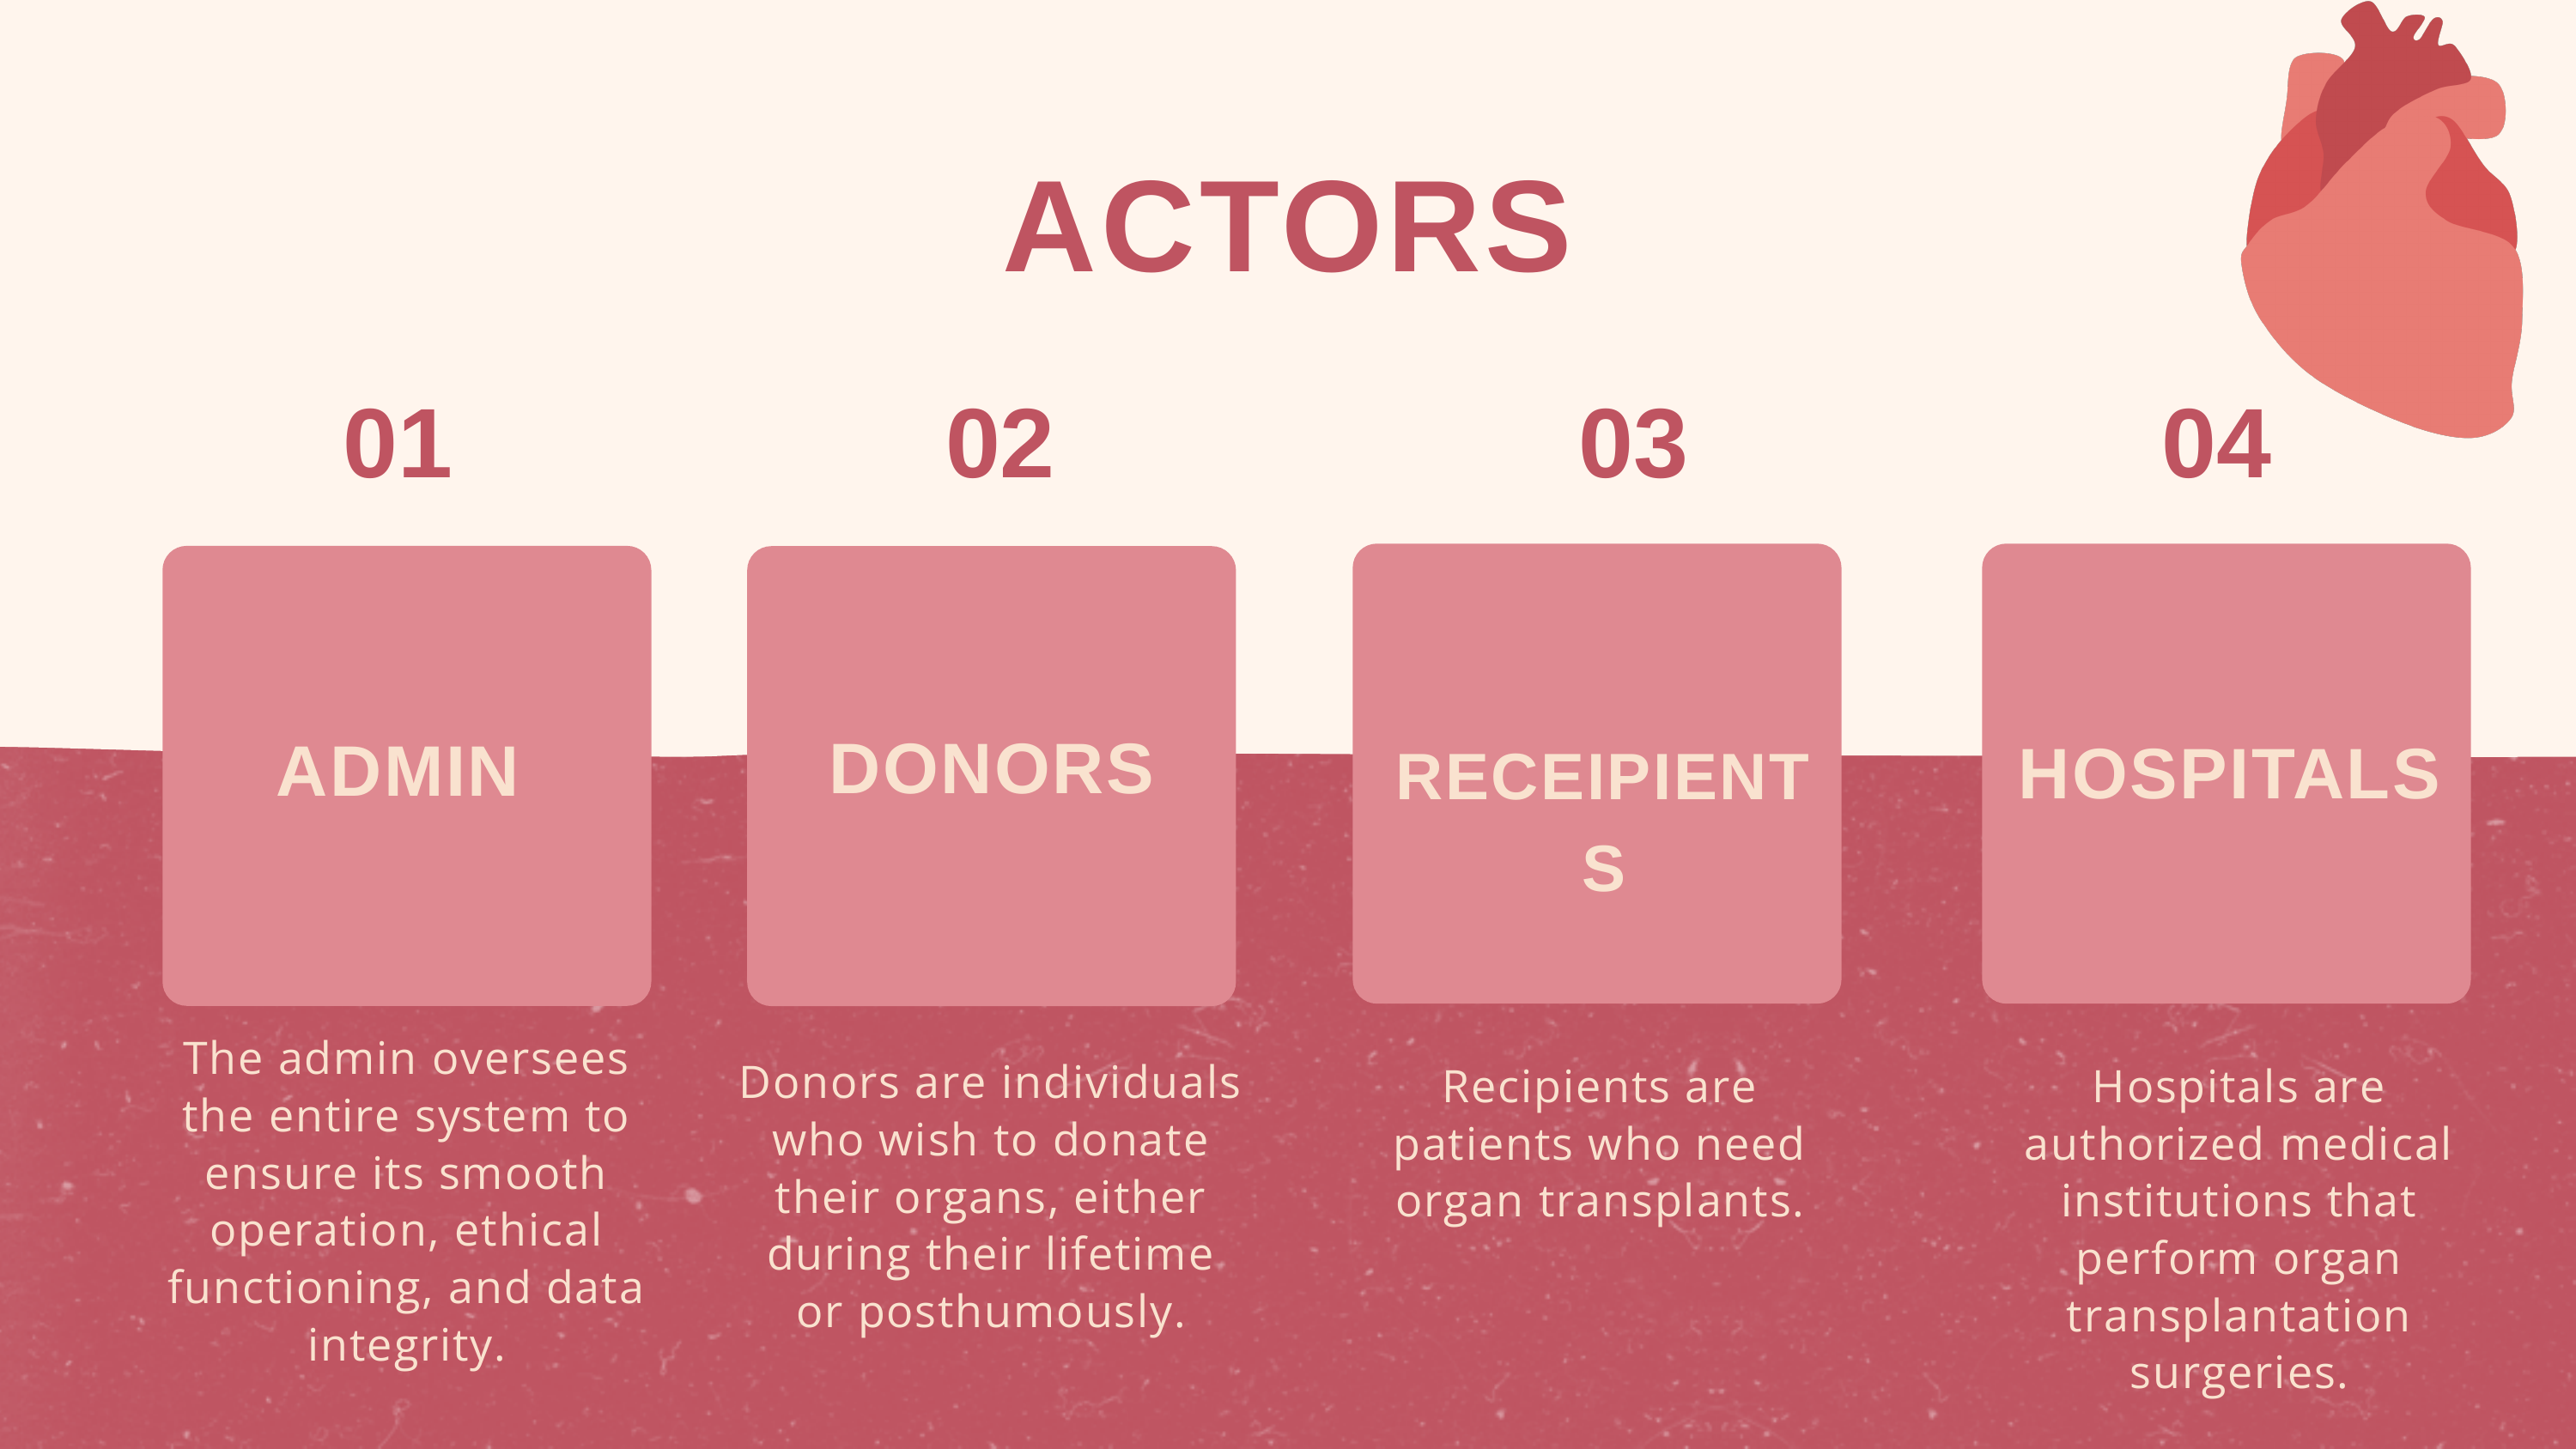

ACTORS
01
02
03
04

DONORS
ADMIN
HOSPITALS
RECEIPIENTS
The admin oversees the entire system to ensure its smooth operation, ethical functioning, and data integrity.

Donors are individuals who wish to donate their organs, either during their lifetime or posthumously.

Recipients are patients who need organ transplants.

Hospitals are authorized medical institutions that perform organ transplantation surgeries.